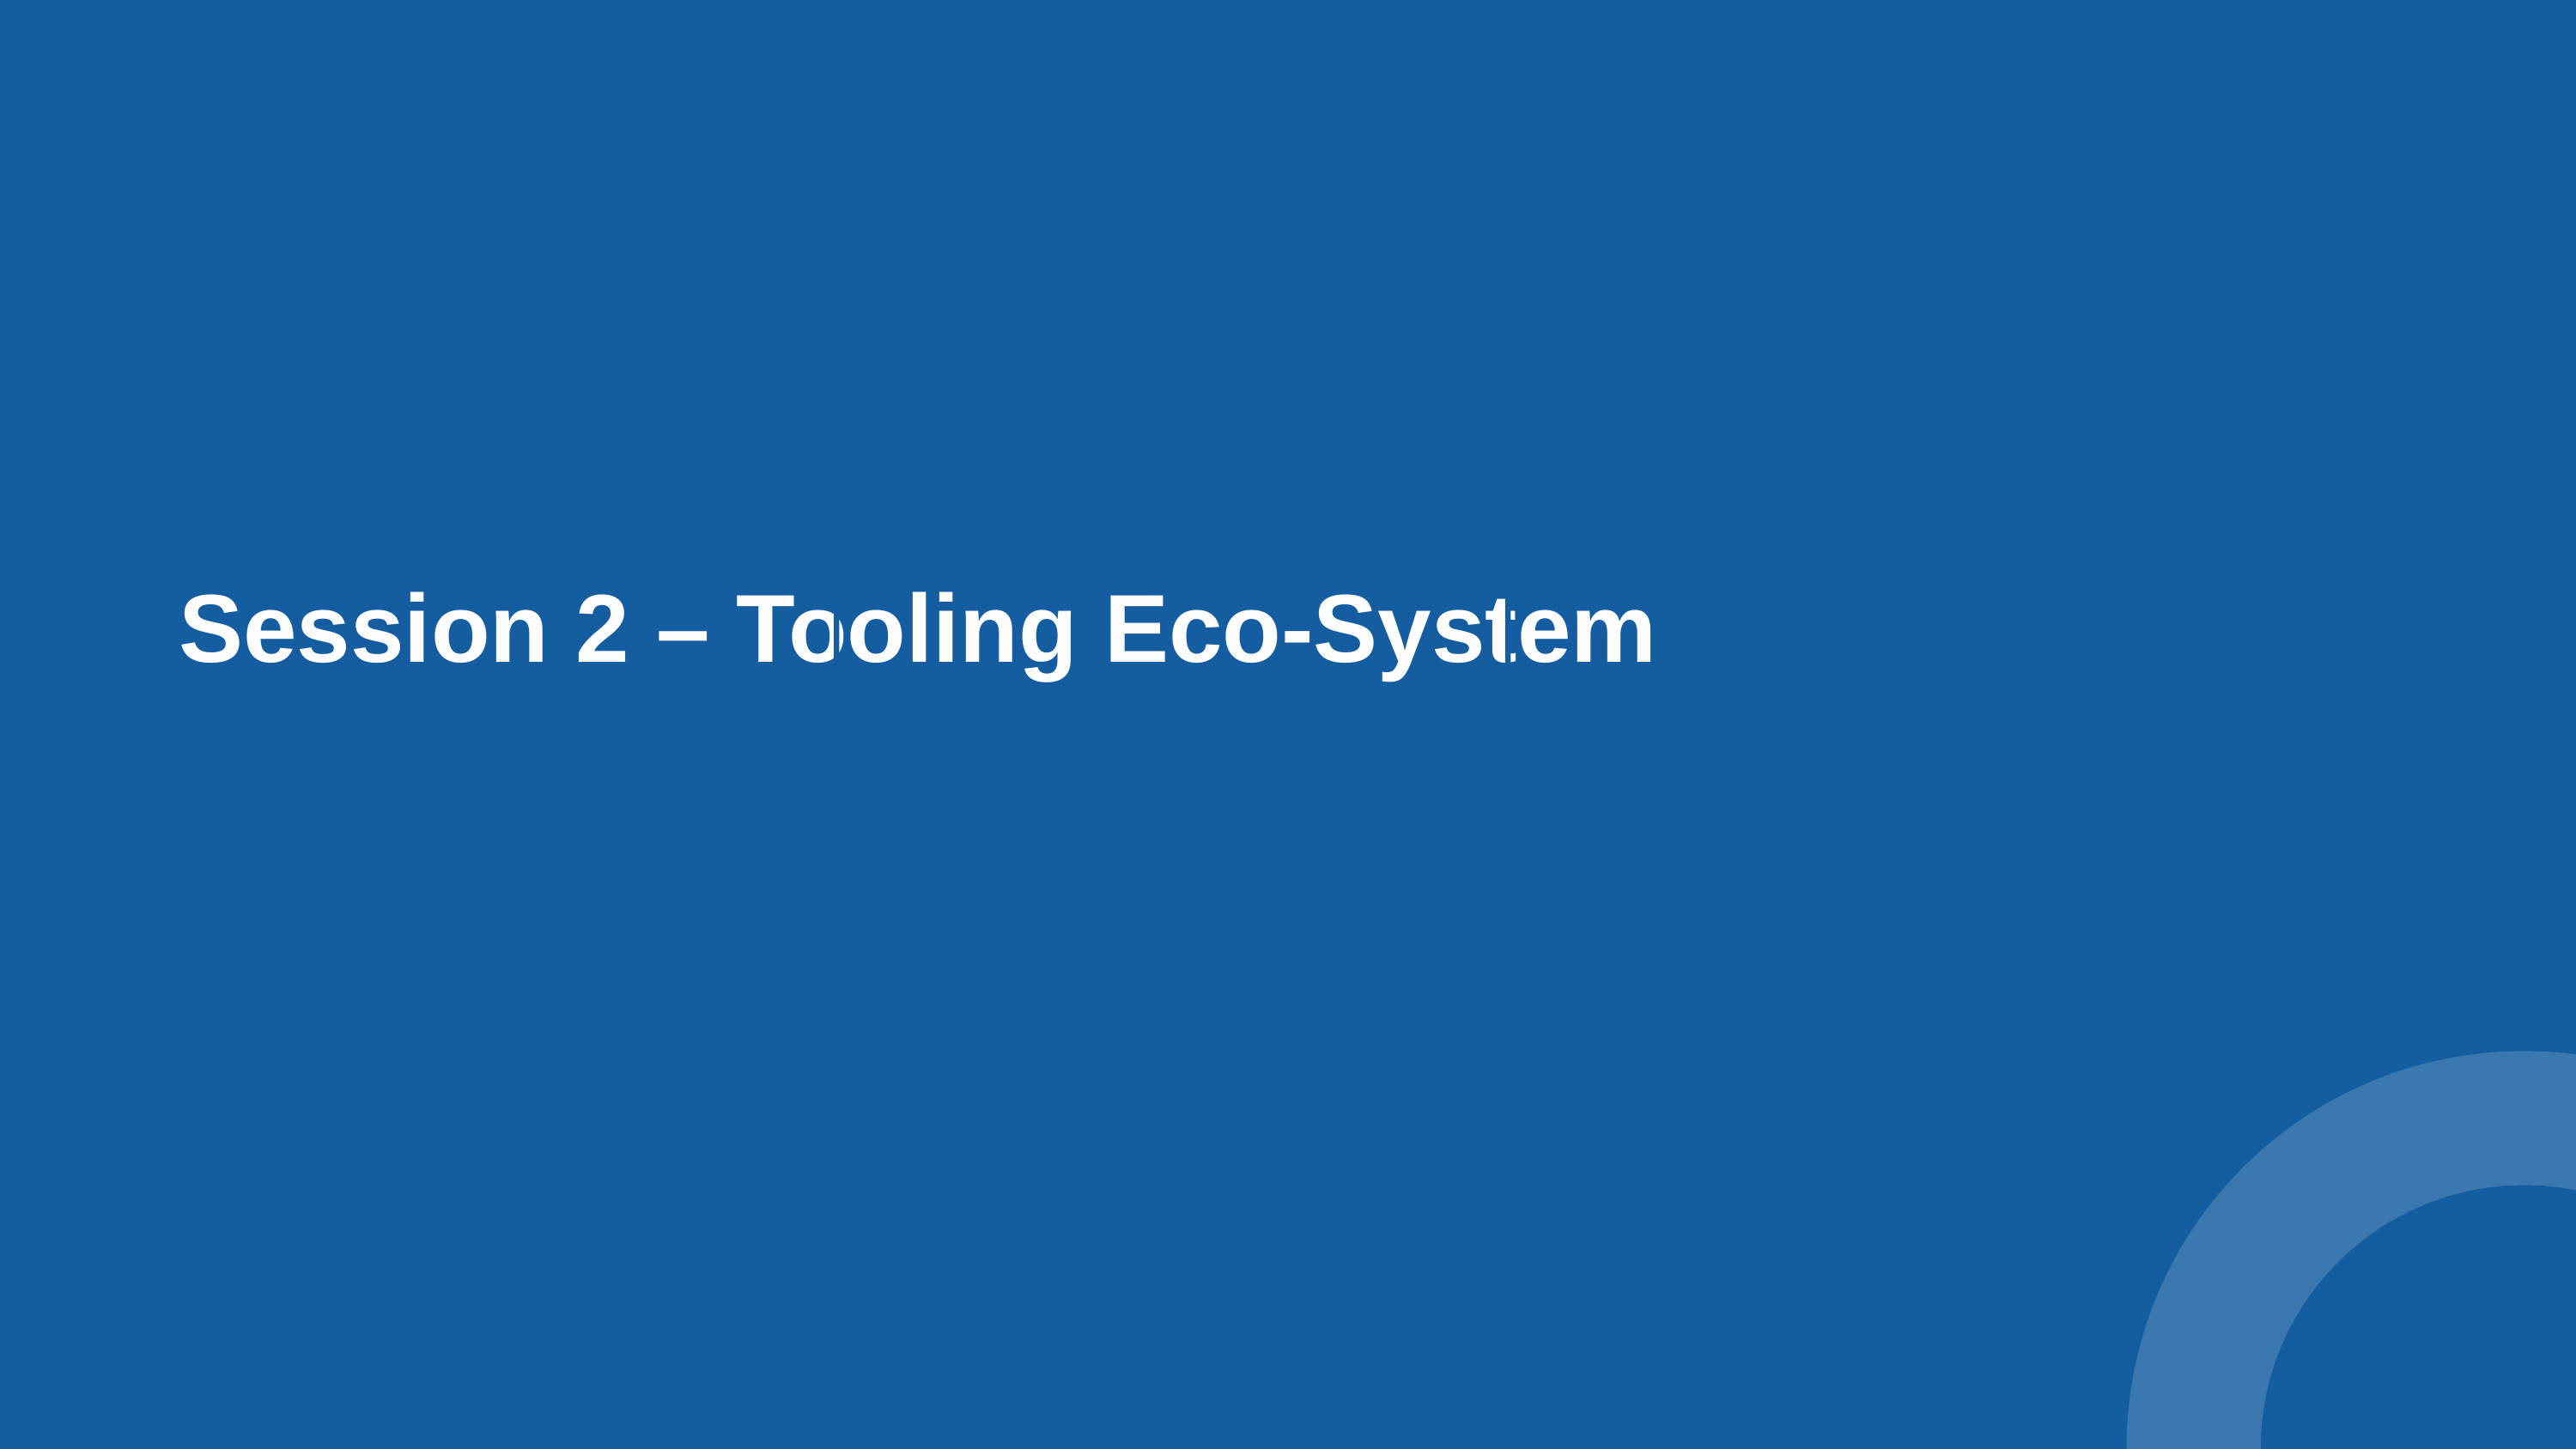

Session 2 – Tooling Eco-System

Objective 01
Objective 02
Objective 03